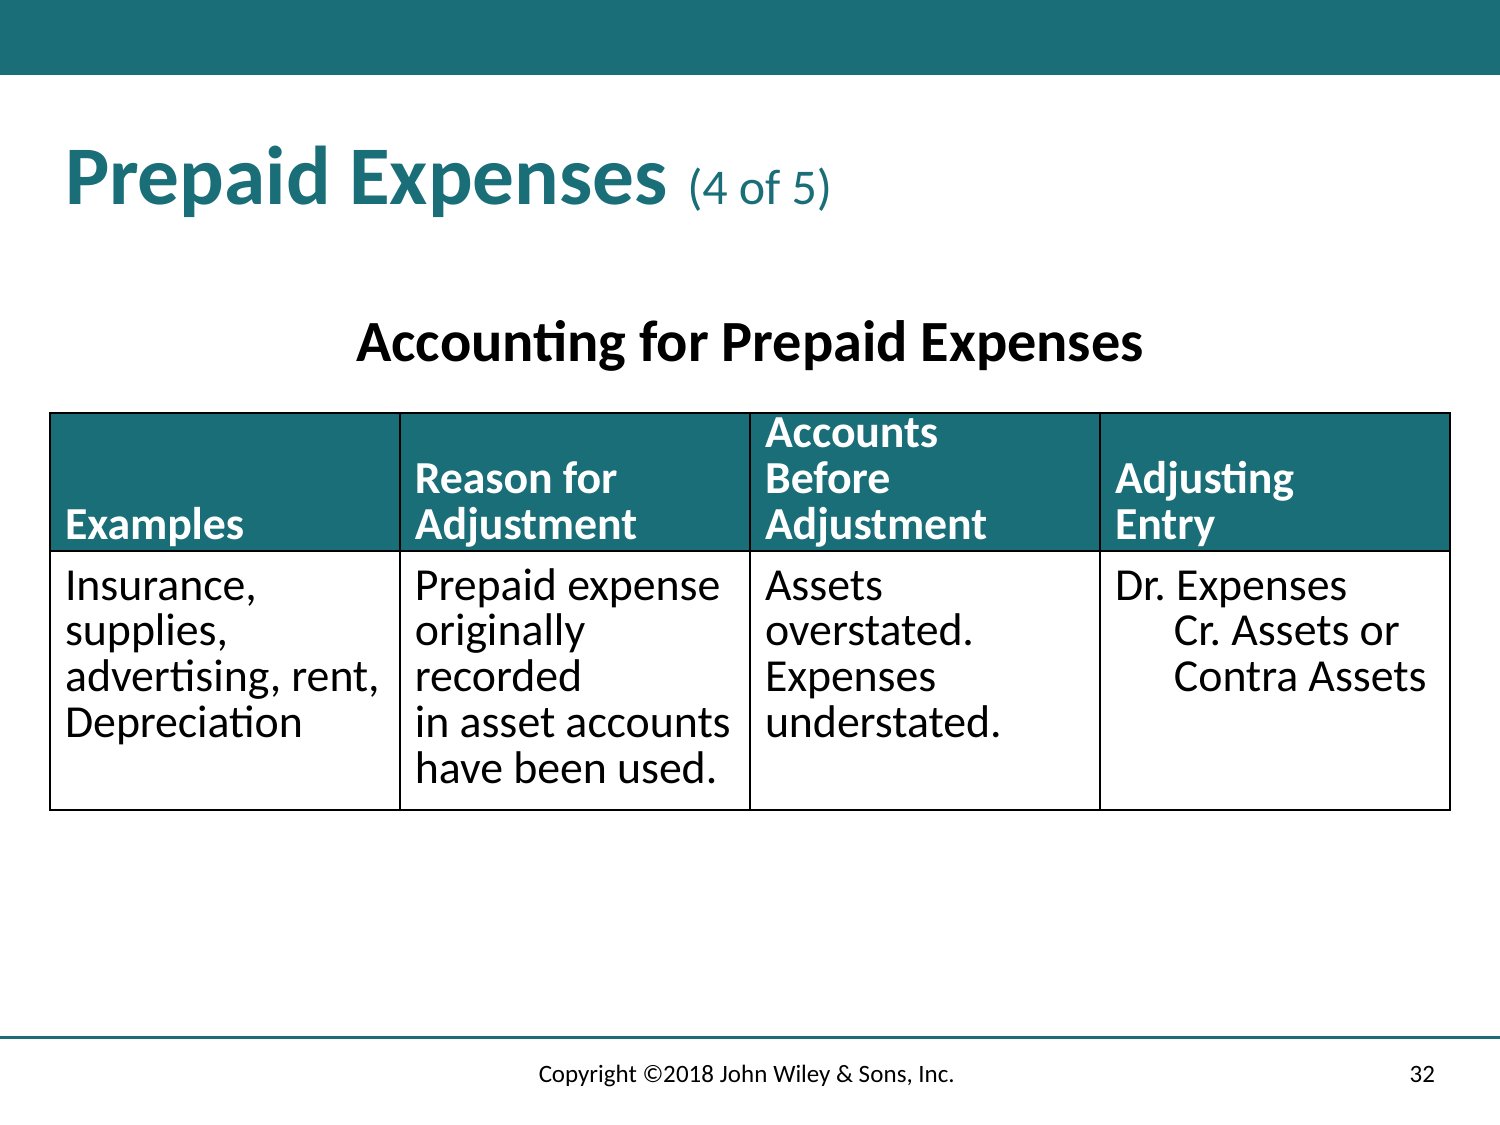

# Prepaid Expenses (4 of 5)
Accounting for Prepaid Expenses
| Examples | Reason for Adjustment | Accounts Before Adjustment | Adjusting Entry |
| --- | --- | --- | --- |
| Insurance, supplies, advertising, rent, Depreciation | Prepaid expense originally recorded in asset accounts have been used. | Assets overstated. Expenses understated. | Dr. Expenses Cr. Assets or Contra Assets |
Copyright ©2018 John Wiley & Sons, Inc.
32